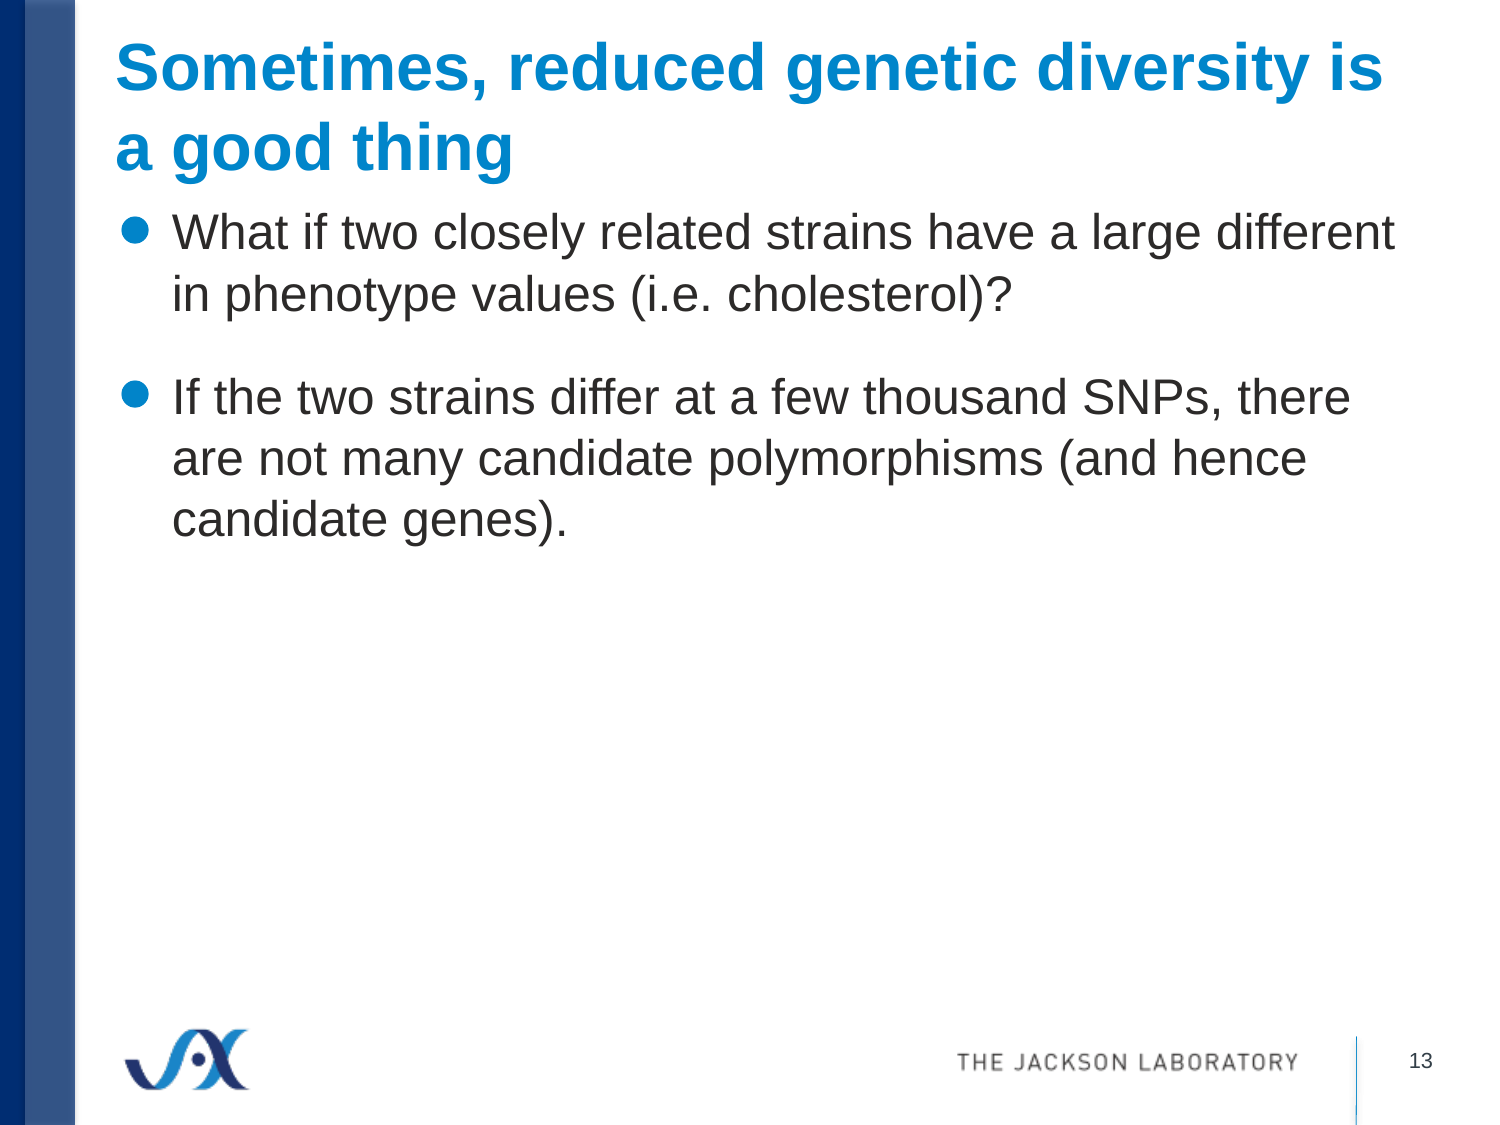

# Sometimes, reduced genetic diversity is a good thing
What if two closely related strains have a large different in phenotype values (i.e. cholesterol)?
If the two strains differ at a few thousand SNPs, there are not many candidate polymorphisms (and hence candidate genes).

13